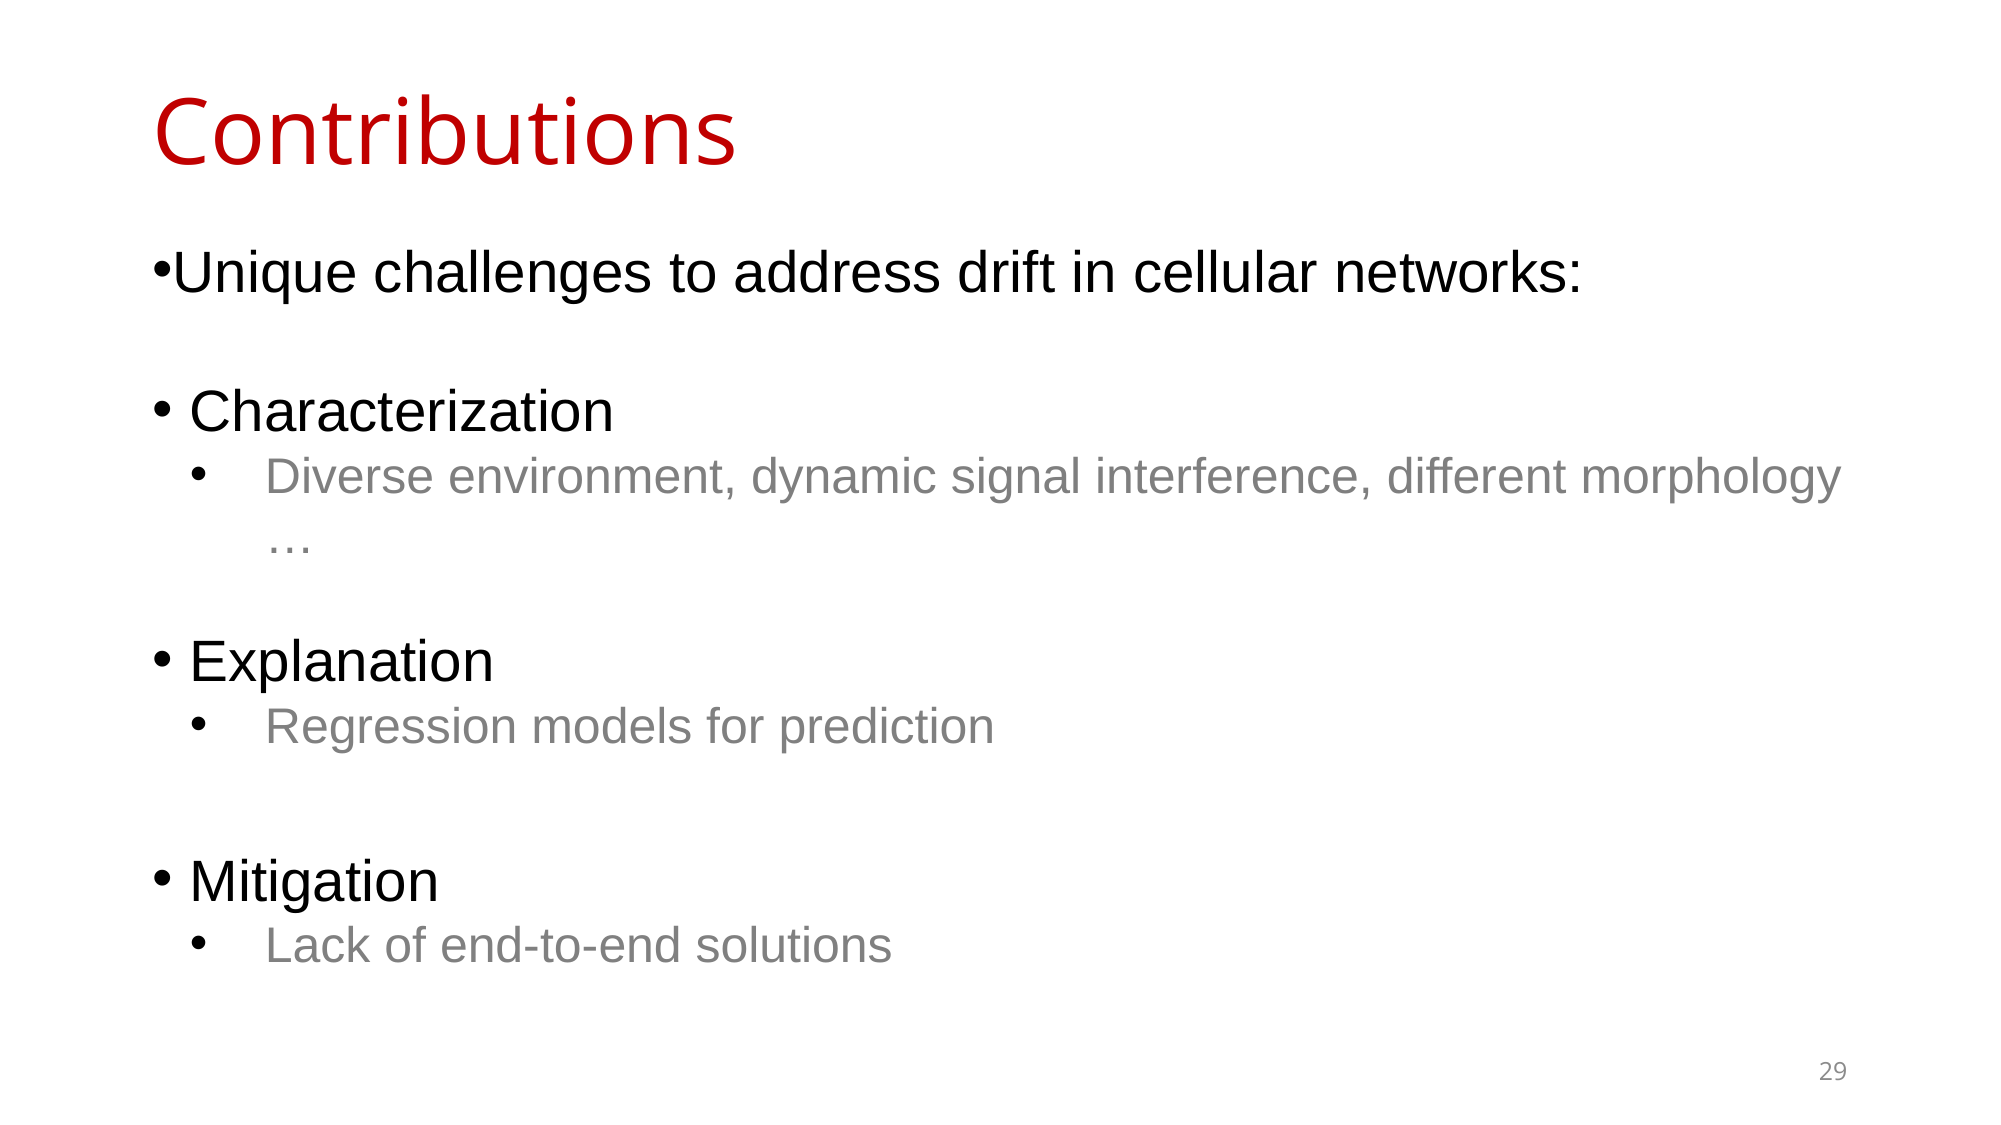

# Contributions
Unique challenges to address drift in cellular networks:

Characterization
Diverse environment, dynamic signal interference, different morphology …

Explanation
Regression models for prediction

Mitigation
Lack of end-to-end solutions
29